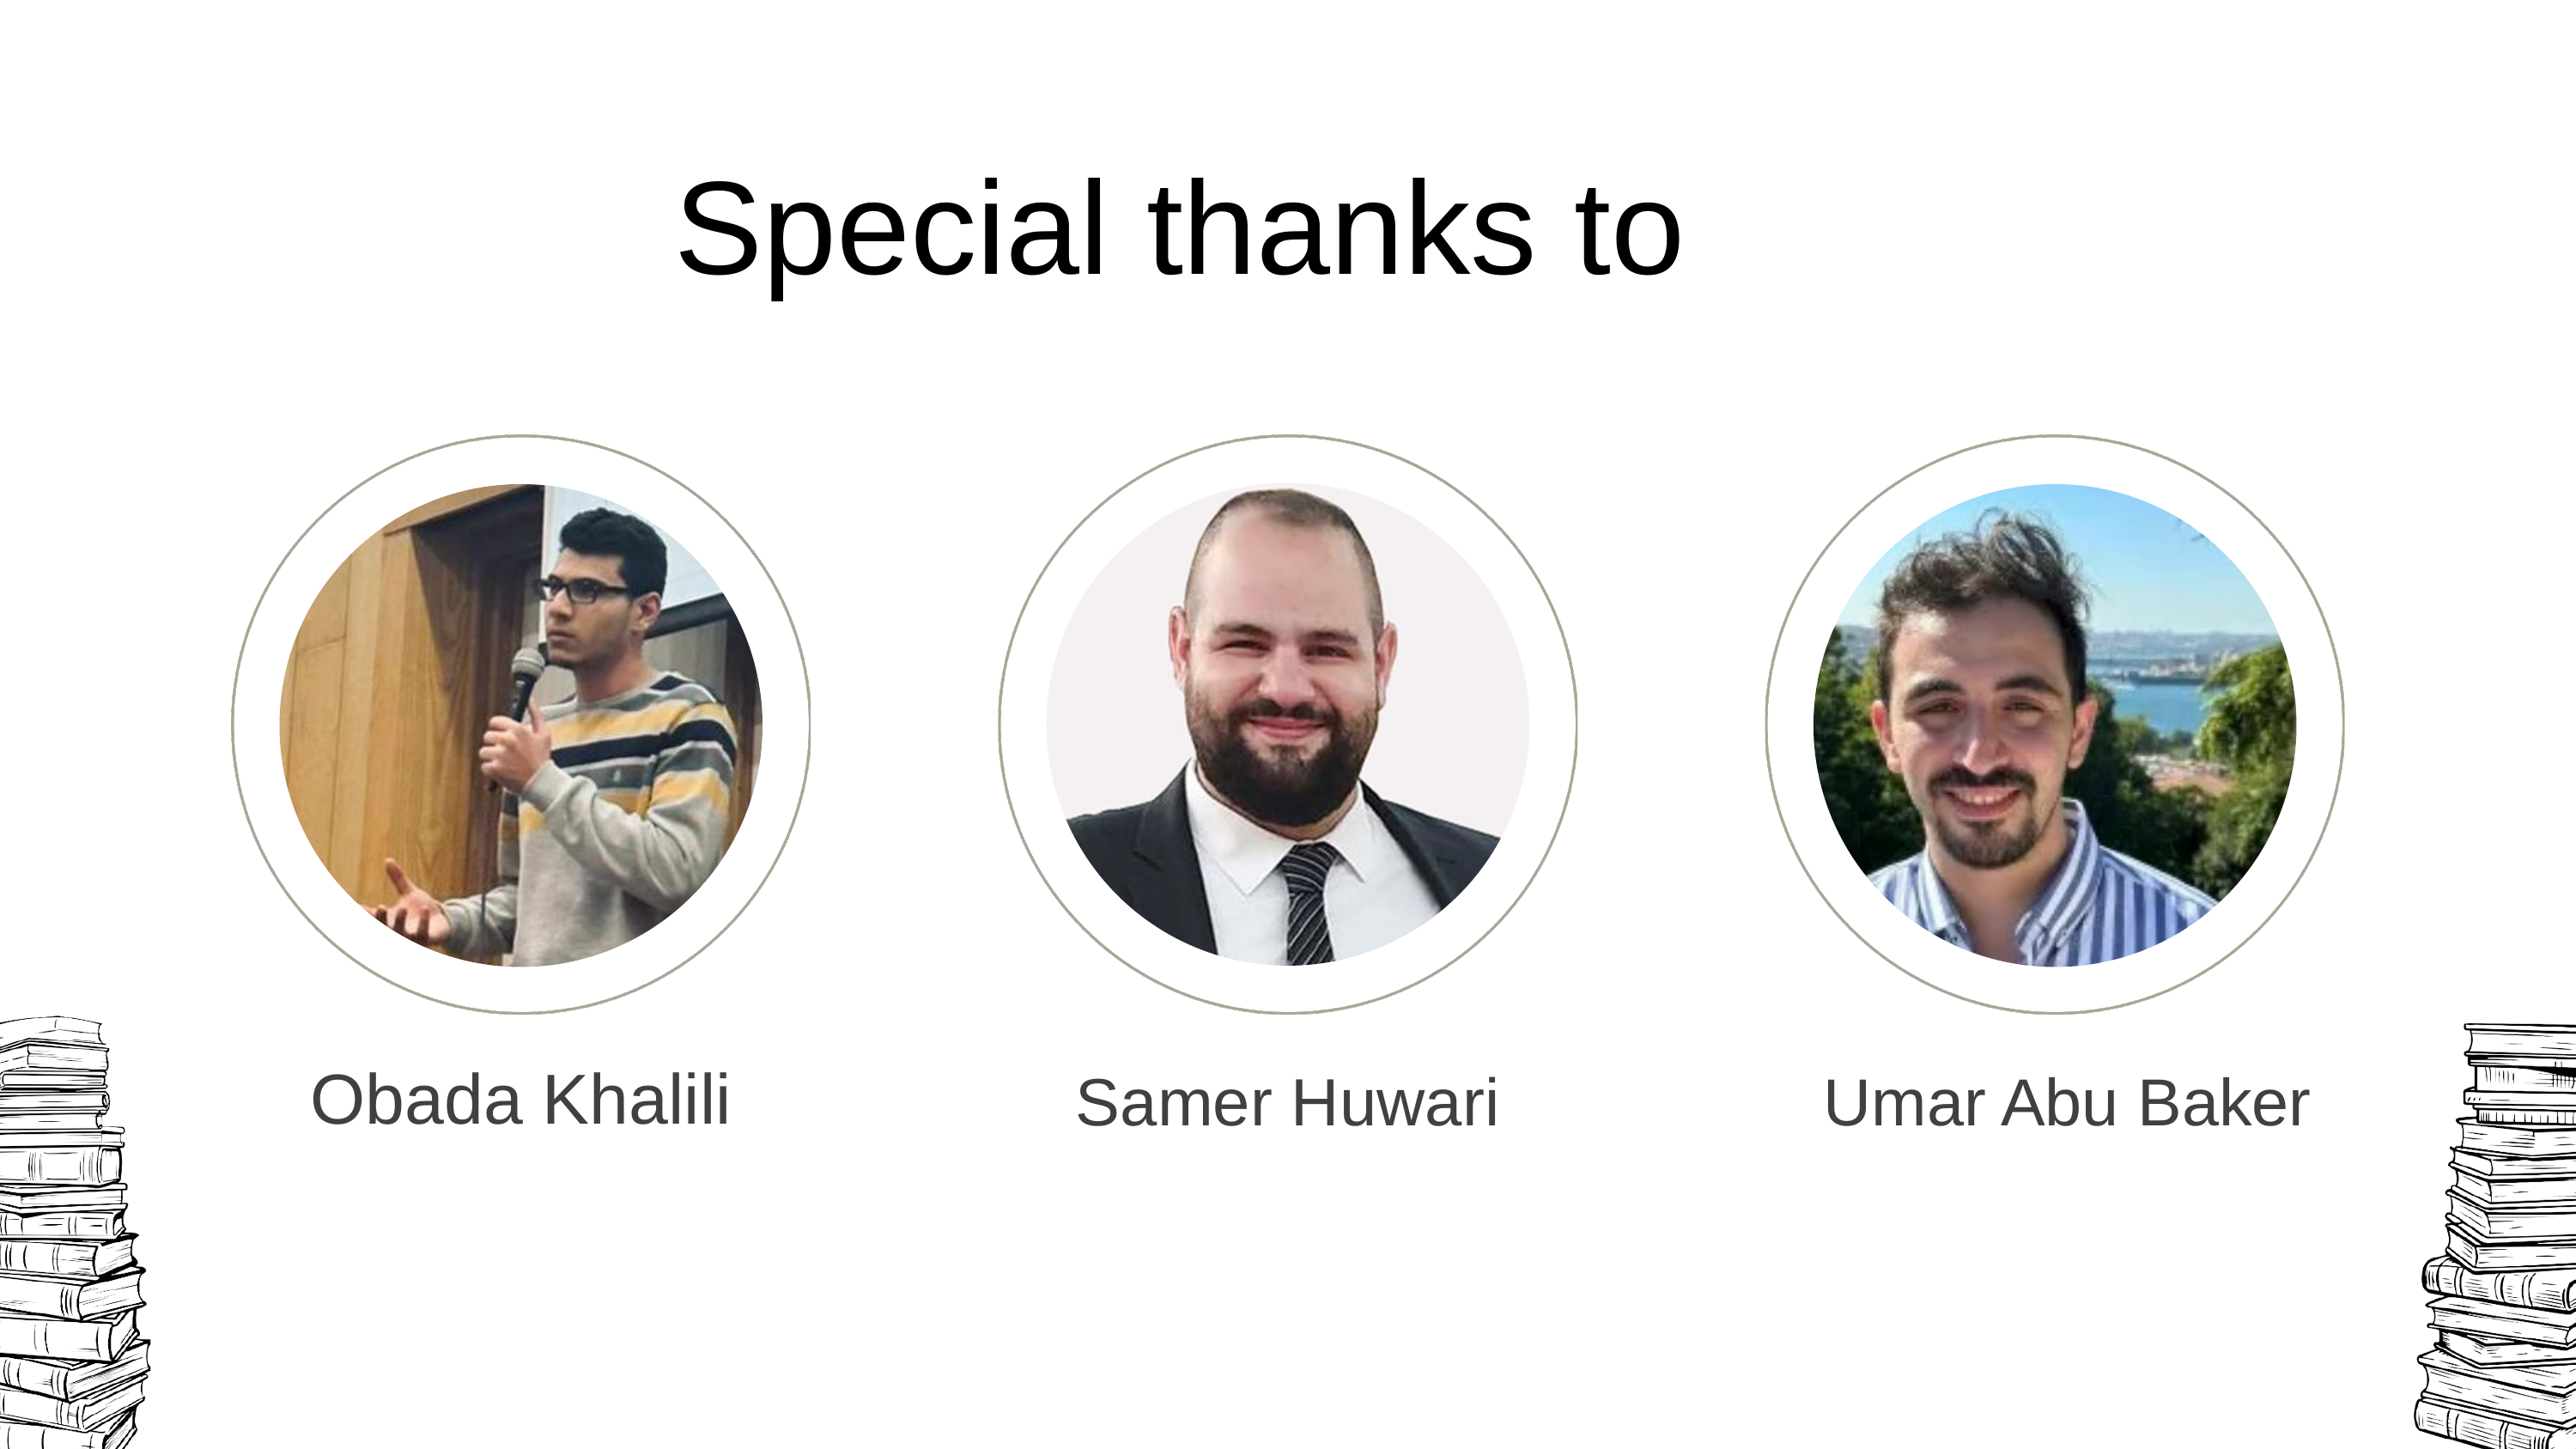

Special thanks to

Obada Khalili
Samer Huwari
Umar Abu Baker